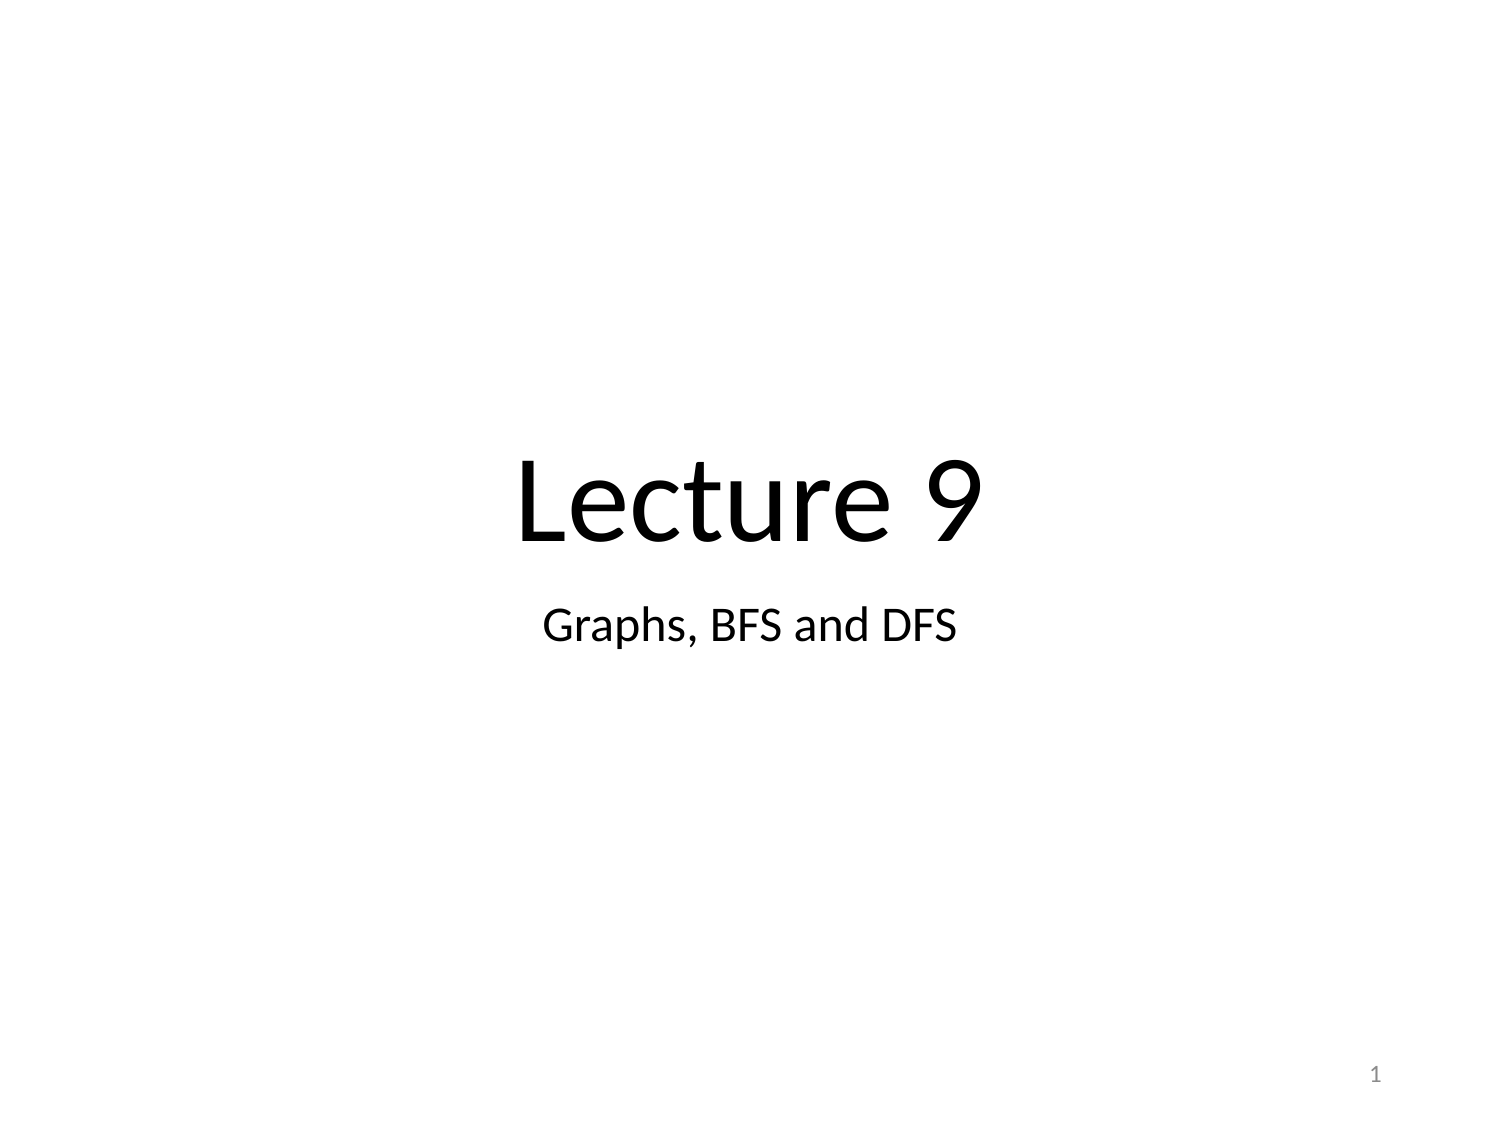

# Lecture 9
Graphs, BFS and DFS
1